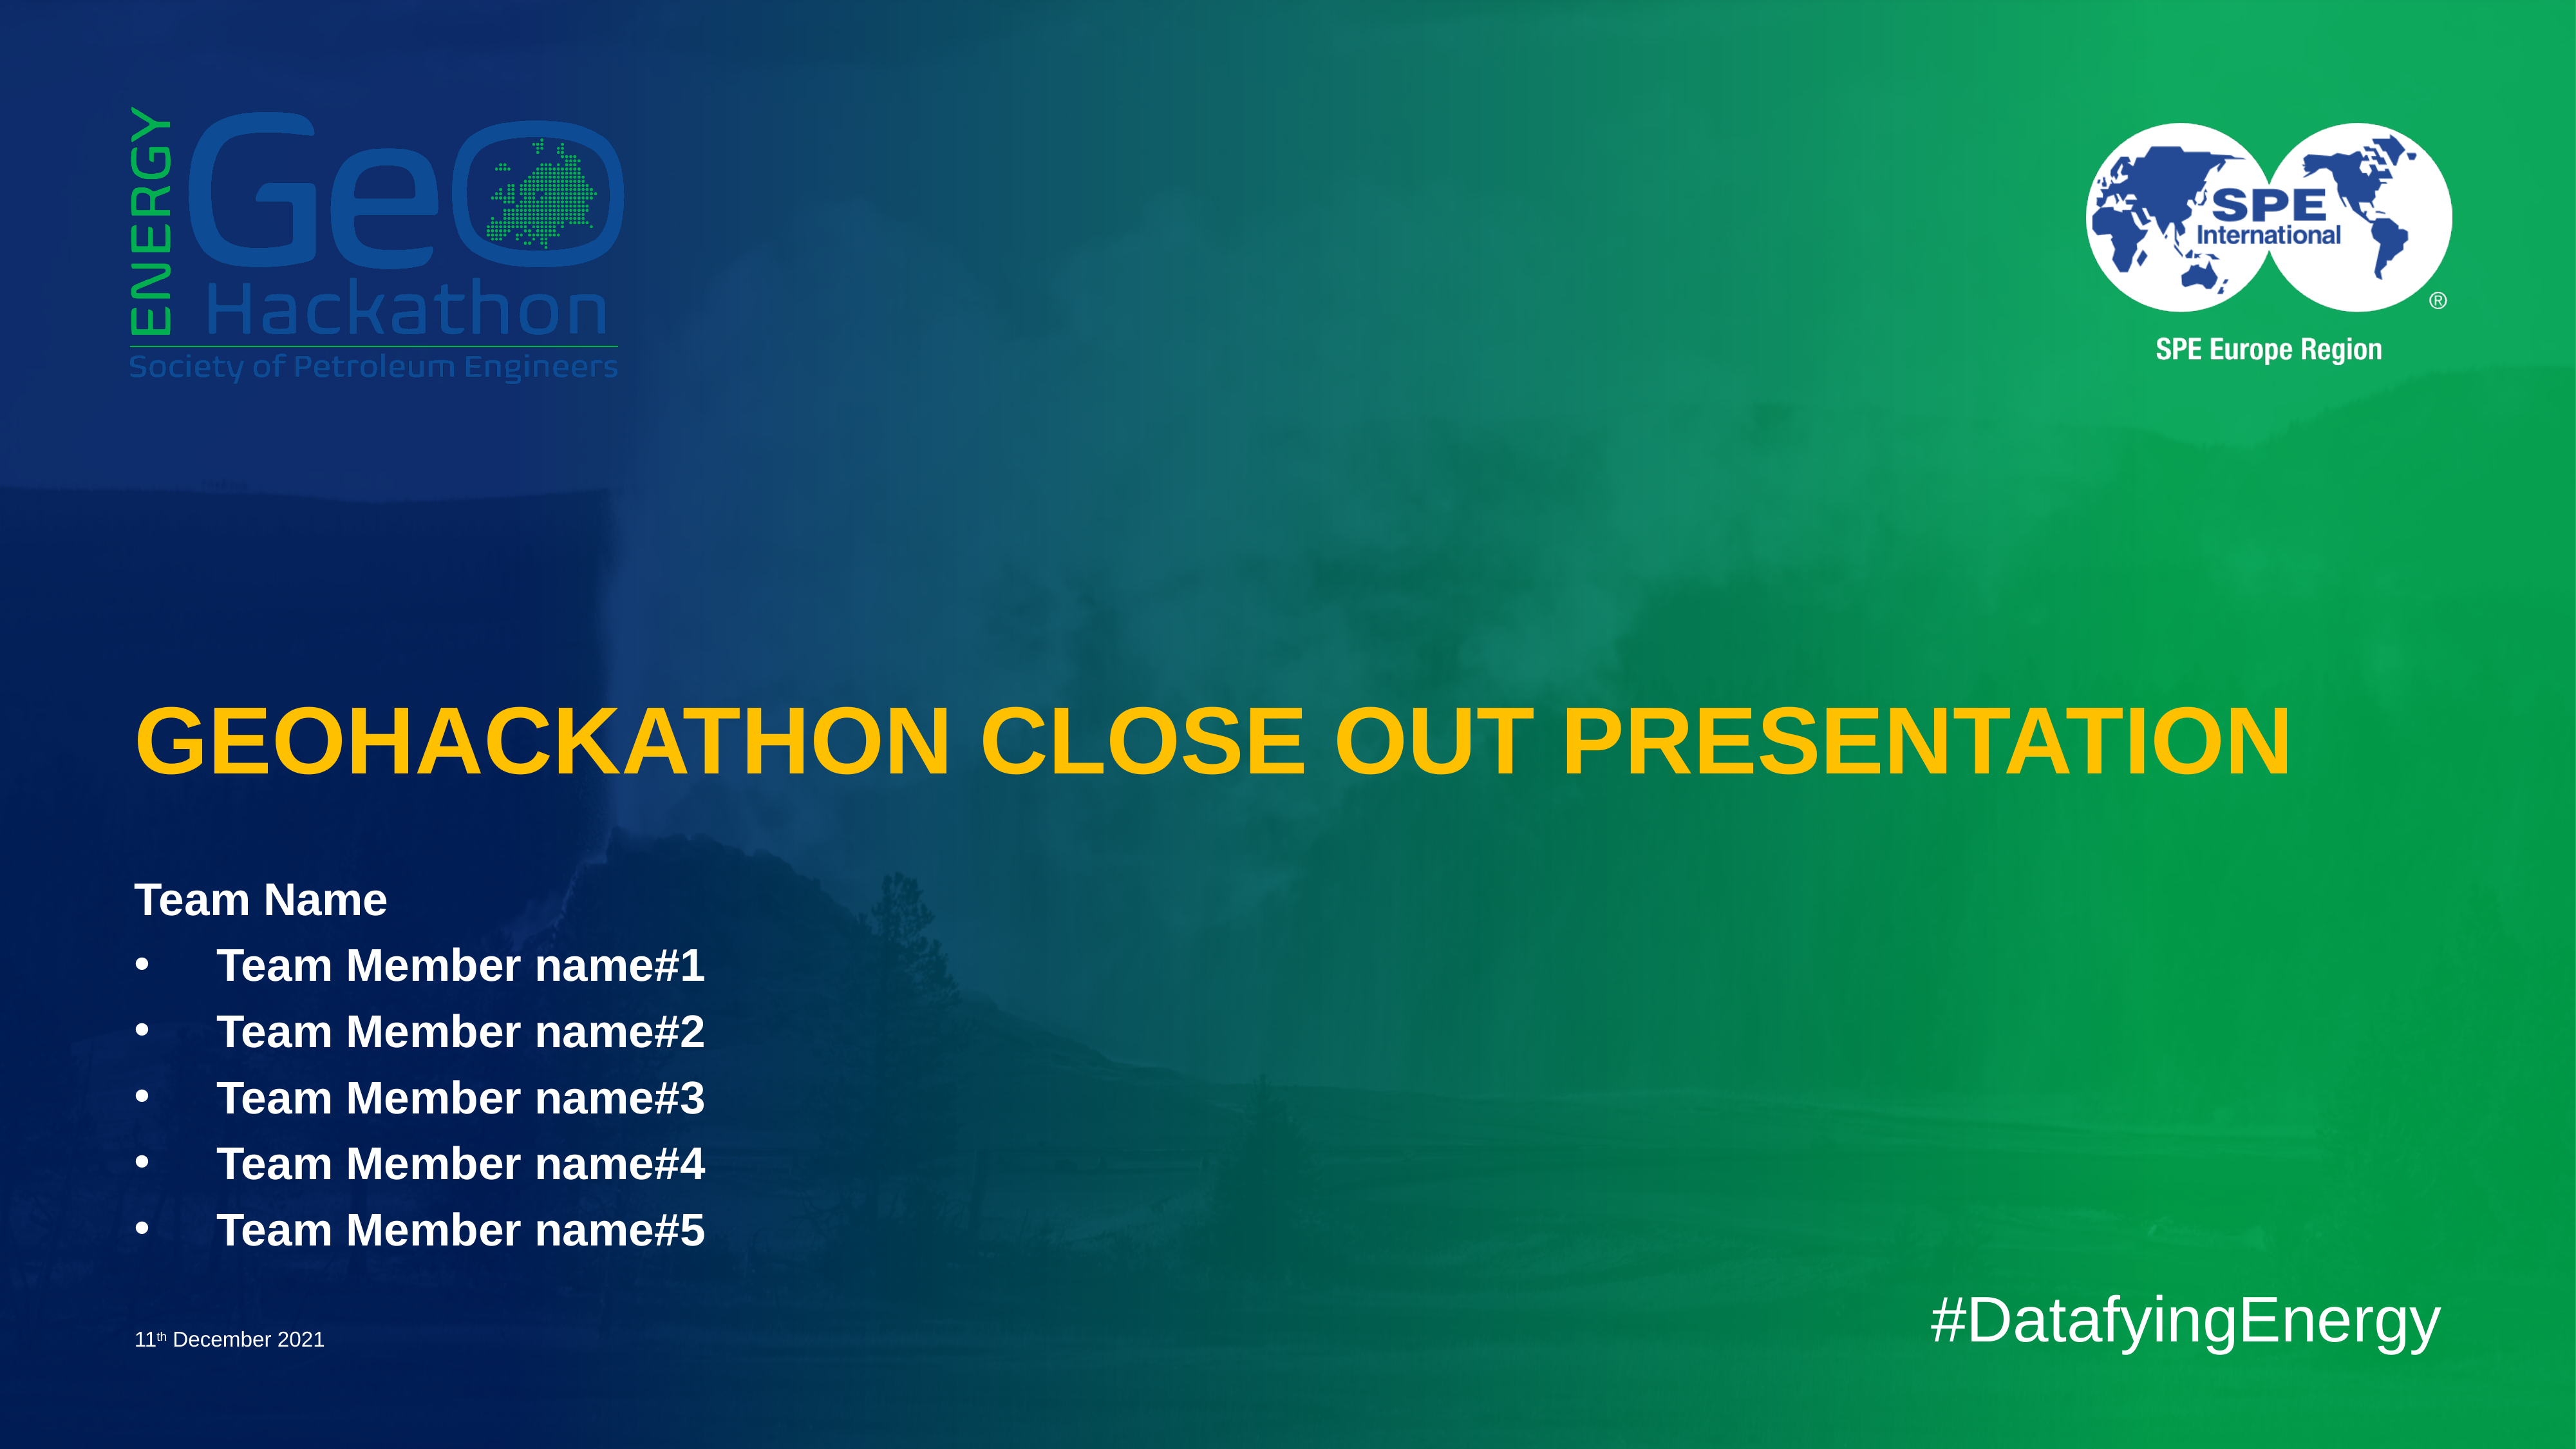

GEOHACKATHON CLOSE OUT PRESENTATION
Team Name
Team Member name#1
Team Member name#2
Team Member name#3
Team Member name#4
Team Member name#5

11th December 2021